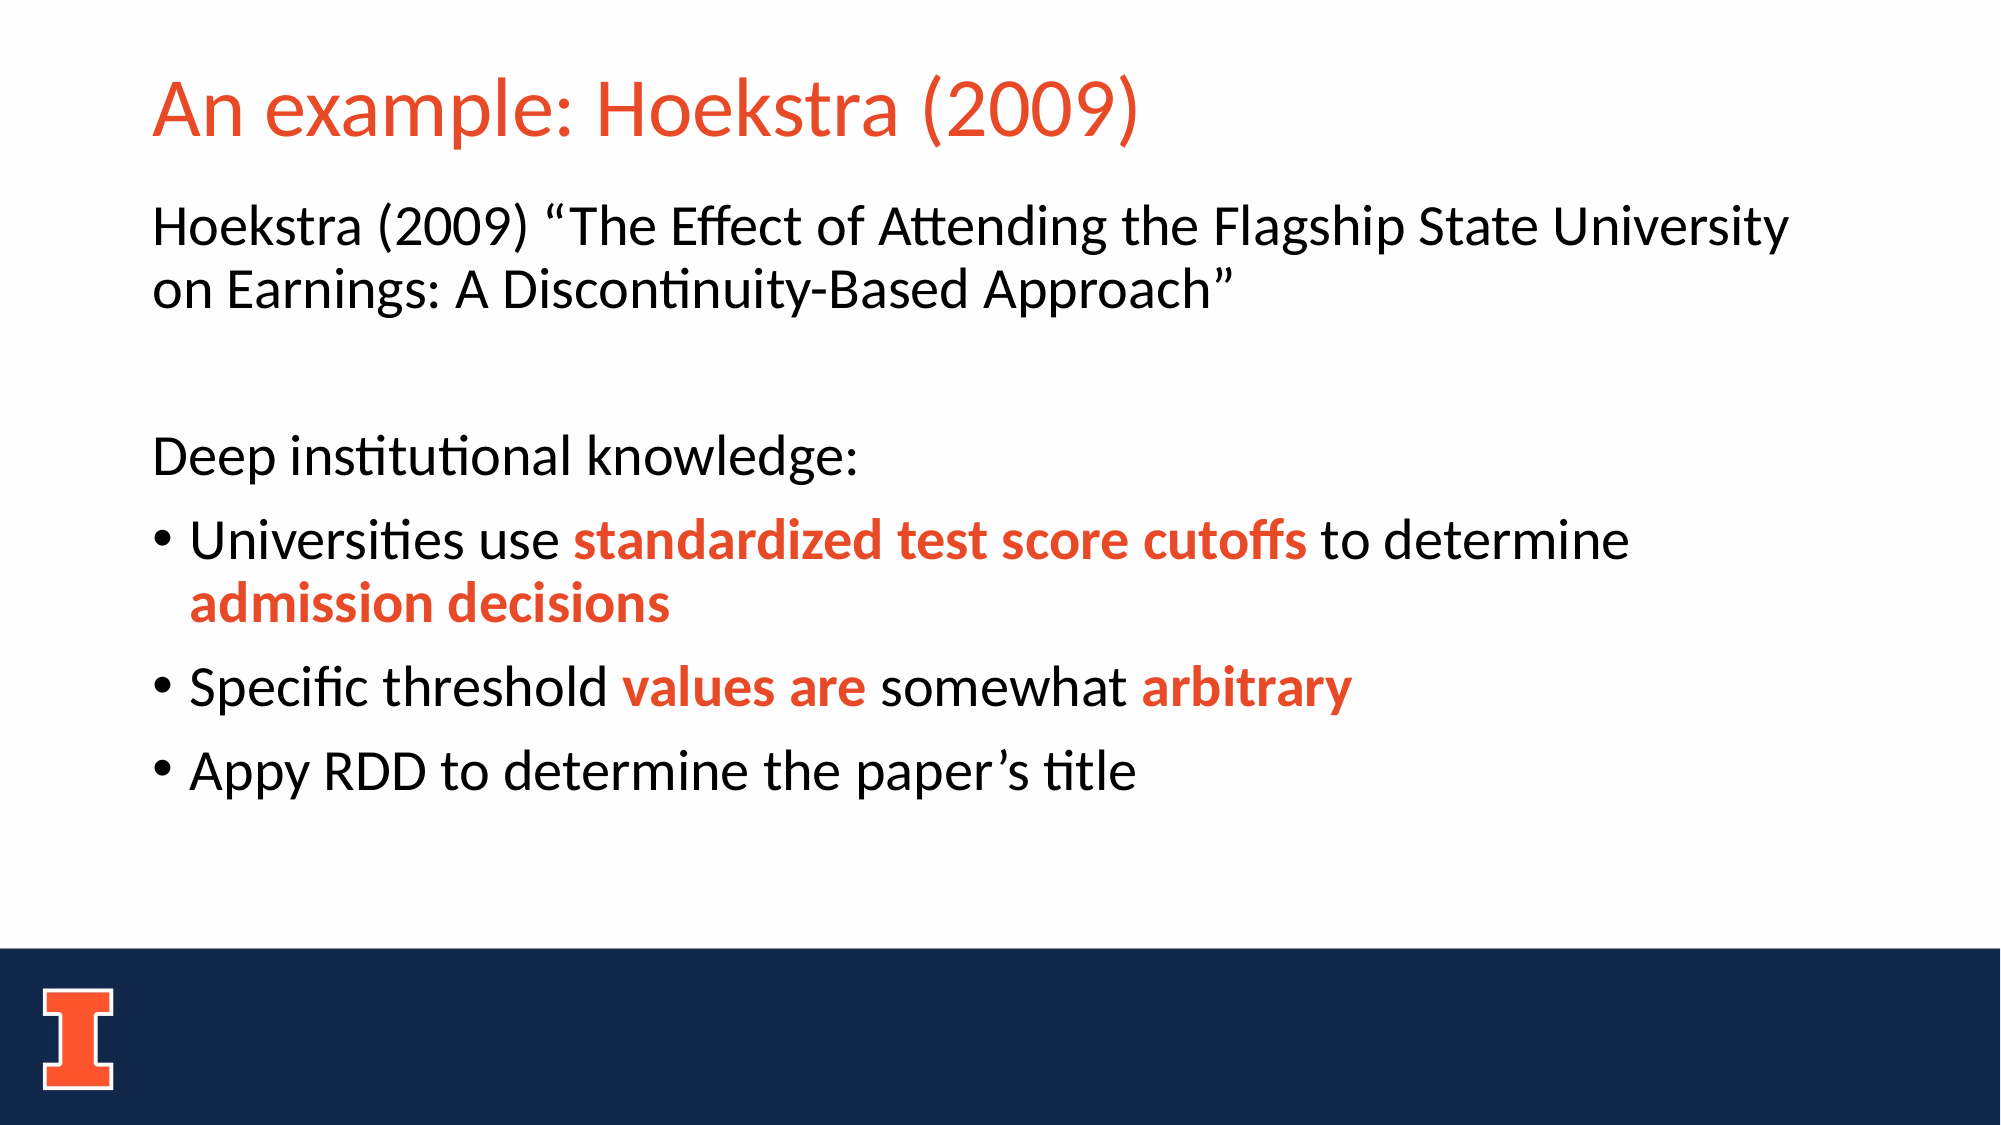

# An example: Hoekstra (2009)
Hoekstra (2009) “The Effect of Attending the Flagship State University on Earnings: A Discontinuity-Based Approach”

Deep institutional knowledge:
Universities use standardized test score cutoffs to determine admission decisions
Specific threshold values are somewhat arbitrary
Appy RDD to determine the paper’s title